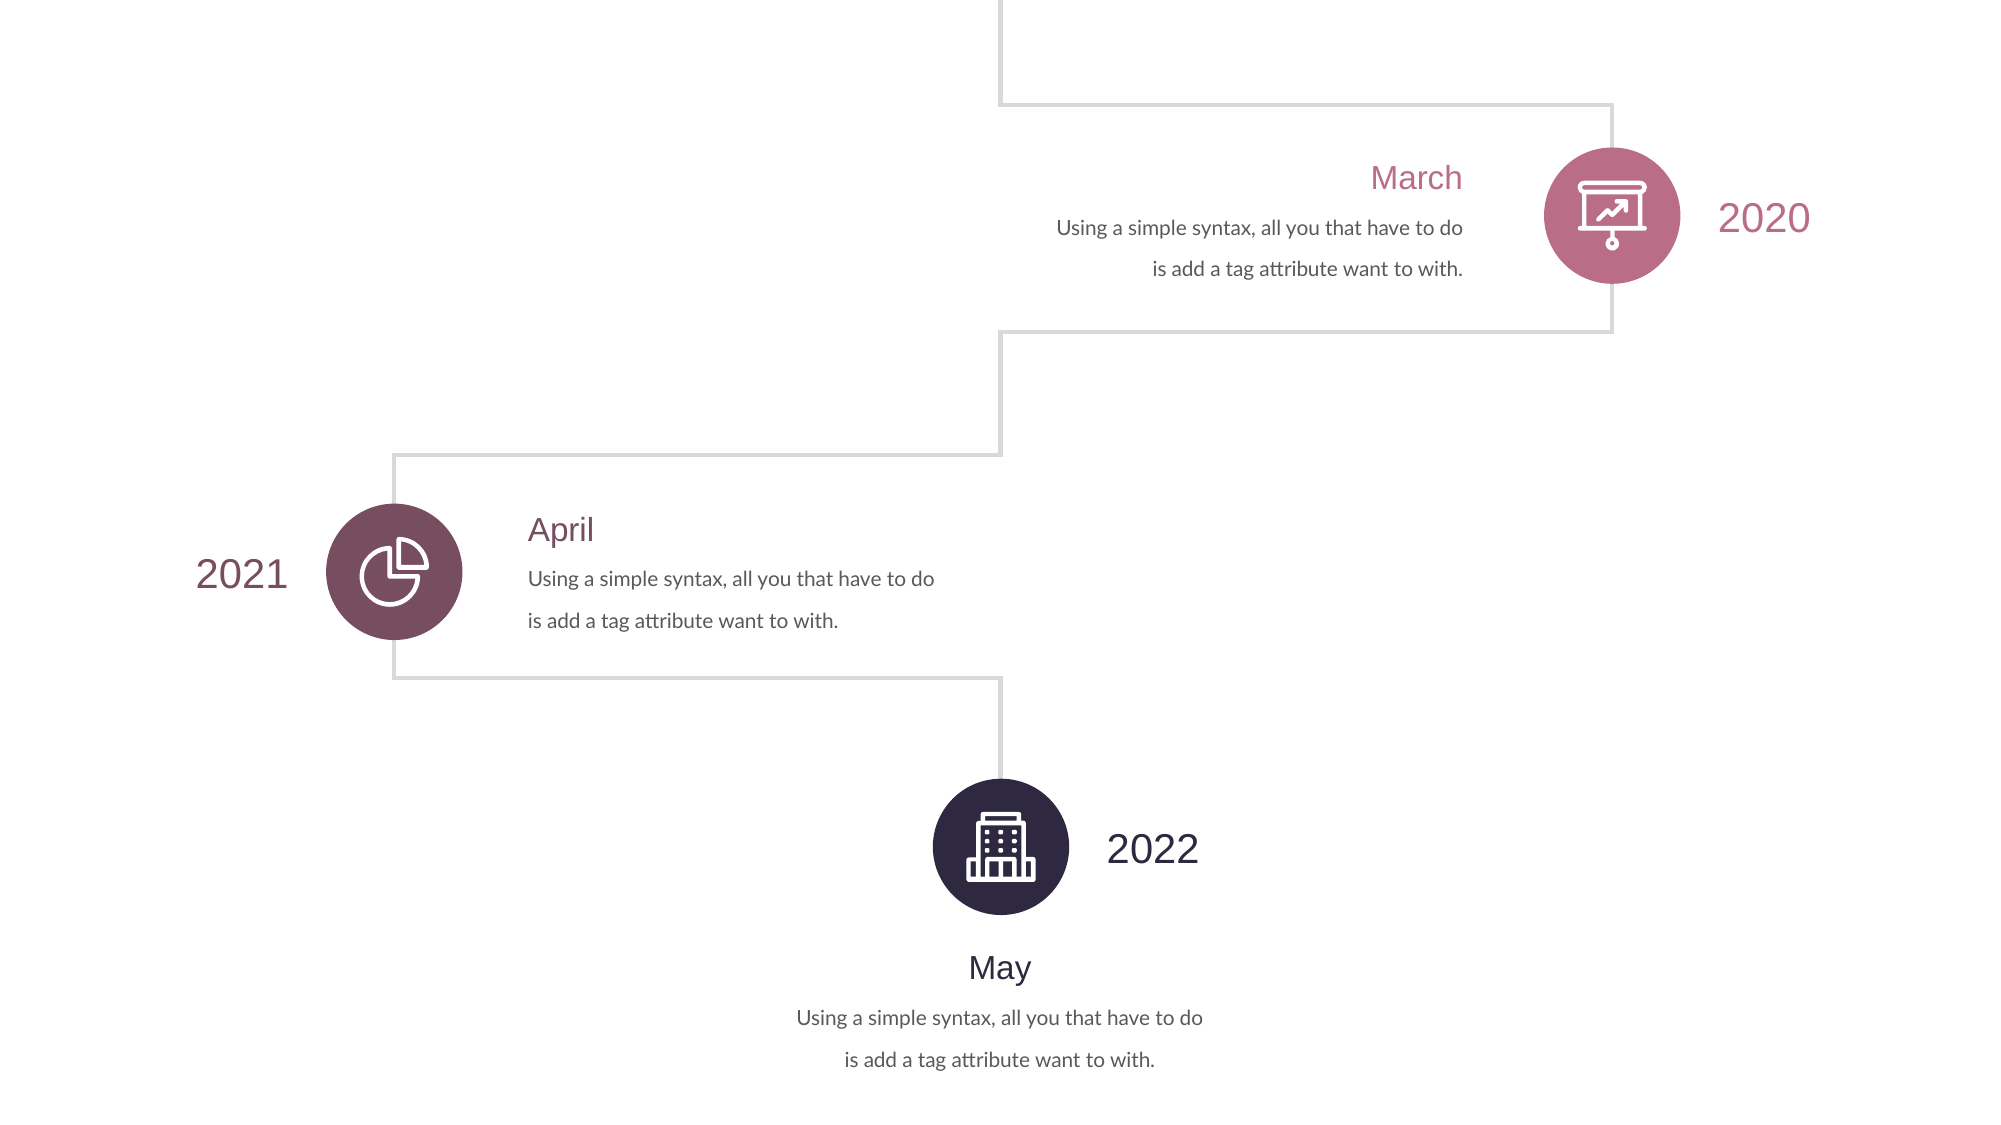

March

2020
Using a simple syntax, all you that have to do is add a tag attribute want to with.
April

2021
Using a simple syntax, all you that have to do is add a tag attribute want to with.

2022
May
Using a simple syntax, all you that have to do is add a tag attribute want to with.